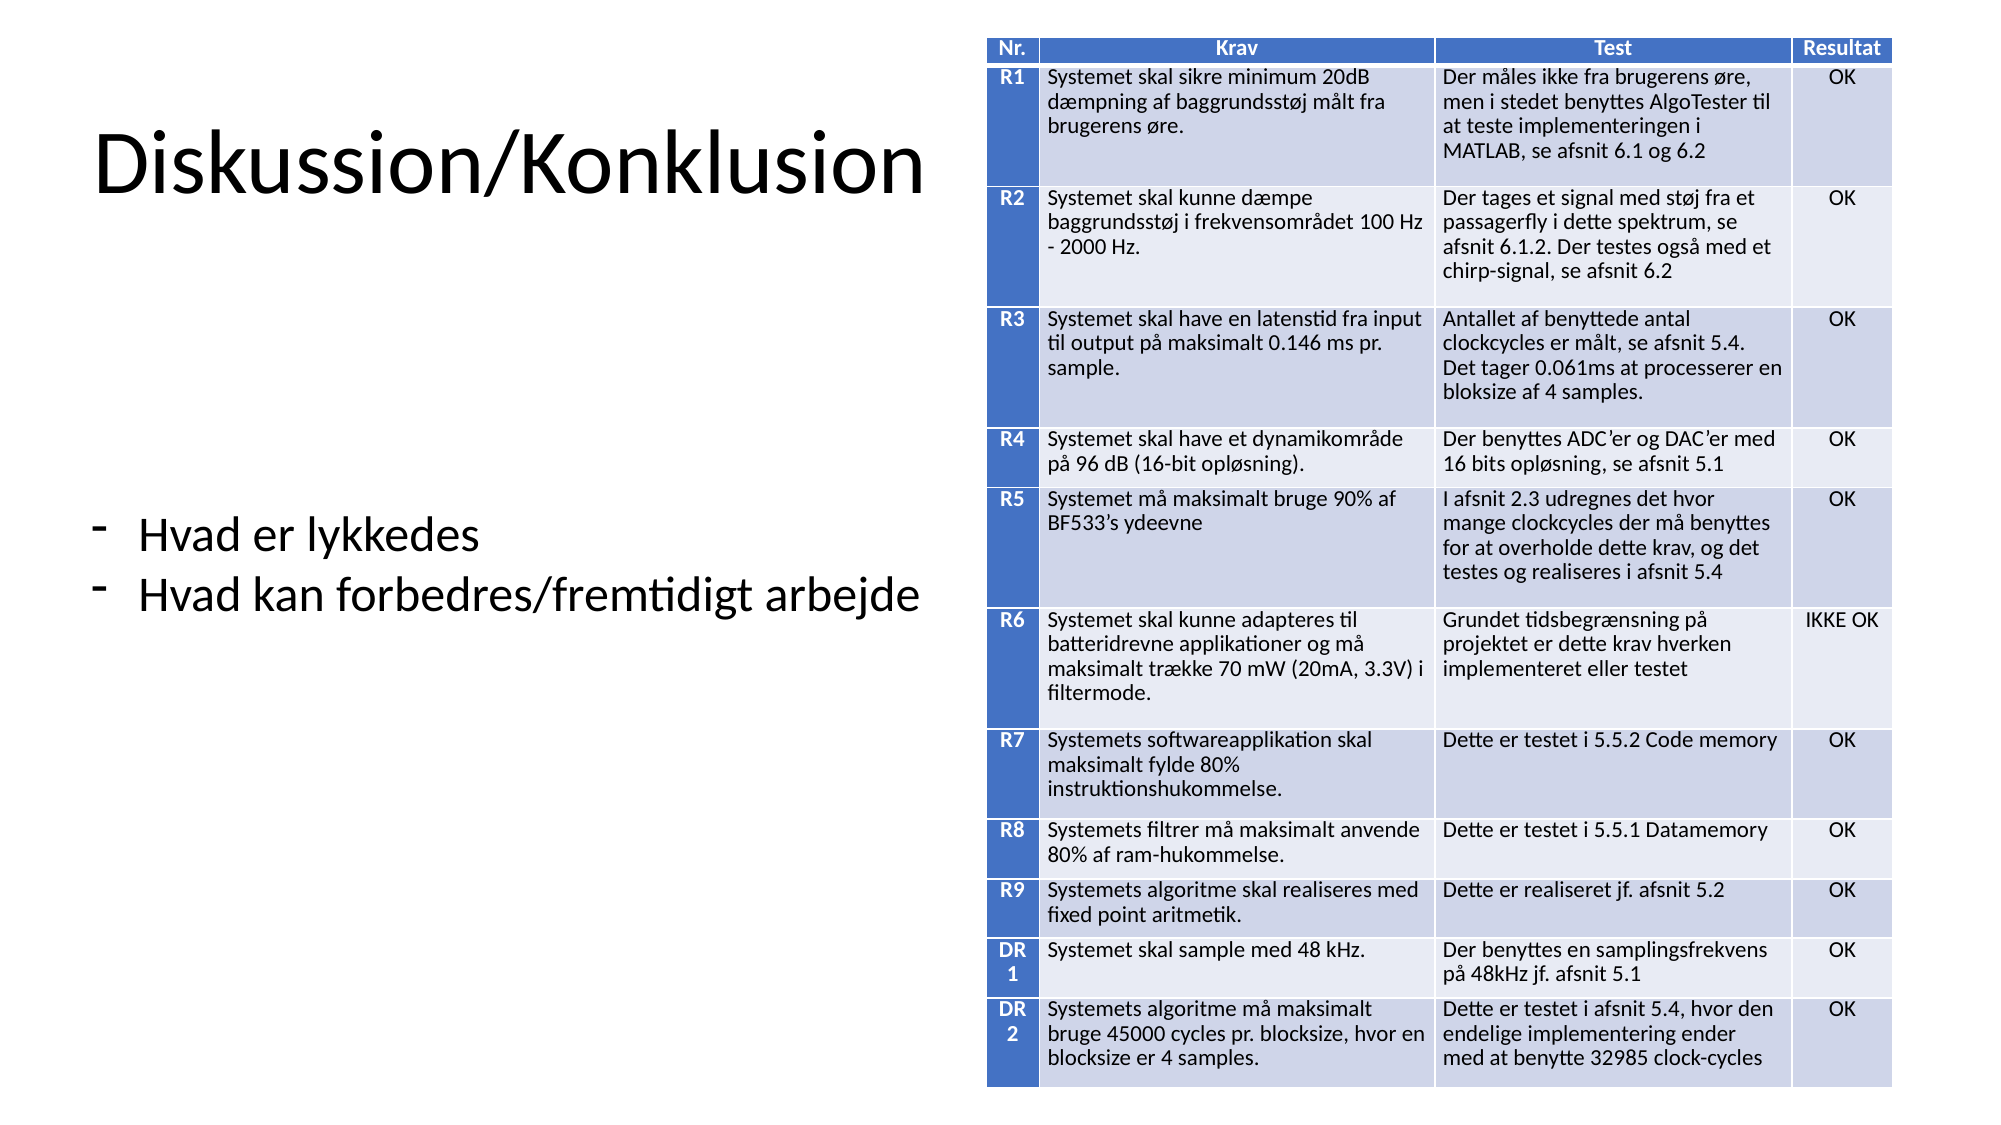

| Nr. | Krav | Test | Resultat |
| --- | --- | --- | --- |
| R1 | Systemet skal sikre minimum 20dB dæmpning af baggrundsstøj målt fra brugerens øre. | Der måles ikke fra brugerens øre, men i stedet benyttes AlgoTester til at teste implementeringen i MATLAB, se afsnit 6.1 og 6.2 | OK |
| R2 | Systemet skal kunne dæmpe baggrundsstøj i frekvensområdet 100 Hz - 2000 Hz. | Der tages et signal med støj fra et passagerfly i dette spektrum, se afsnit 6.1.2. Der testes også med et chirp-signal, se afsnit 6.2 | OK |
| R3 | Systemet skal have en latenstid fra input til output på maksimalt 0.146 ms pr. sample. | Antallet af benyttede antal clockcycles er målt, se afsnit 5.4. Det tager 0.061ms at processerer en bloksize af 4 samples. | OK |
| R4 | Systemet skal have et dynamikområde på 96 dB (16-bit opløsning). | Der benyttes ADC’er og DAC’er med 16 bits opløsning, se afsnit 5.1 | OK |
| R5 | Systemet må maksimalt bruge 90% af BF533’s ydeevne | I afsnit 2.3 udregnes det hvor mange clockcycles der må benyttes for at overholde dette krav, og det testes og realiseres i afsnit 5.4 | OK |
| R6 | Systemet skal kunne adapteres til batteridrevne applikationer og må maksimalt trække 70 mW (20mA, 3.3V) i filtermode. | Grundet tidsbegrænsning på projektet er dette krav hverken implementeret eller testet | IKKE OK |
| R7 | Systemets softwareapplikation skal maksimalt fylde 80% instruktionshukommelse. | Dette er testet i 5.5.2 Code memory | OK |
| R8 | Systemets filtrer må maksimalt anvende 80% af ram-hukommelse. | Dette er testet i 5.5.1 Datamemory | OK |
| R9 | Systemets algoritme skal realiseres med fixed point aritmetik. | Dette er realiseret jf. afsnit 5.2 | OK |
| DR1 | Systemet skal sample med 48 kHz. | Der benyttes en samplingsfrekvens på 48kHz jf. afsnit 5.1 | OK |
| DR2 | Systemets algoritme må maksimalt bruge 45000 cycles pr. blocksize, hvor en blocksize er 4 samples. | Dette er testet i afsnit 5.4, hvor den endelige implementering ender med at benytte 32985 clock-cycles | OK |
# Diskussion/Konklusion
Hvad er lykkedes
Hvad kan forbedres/fremtidigt arbejde